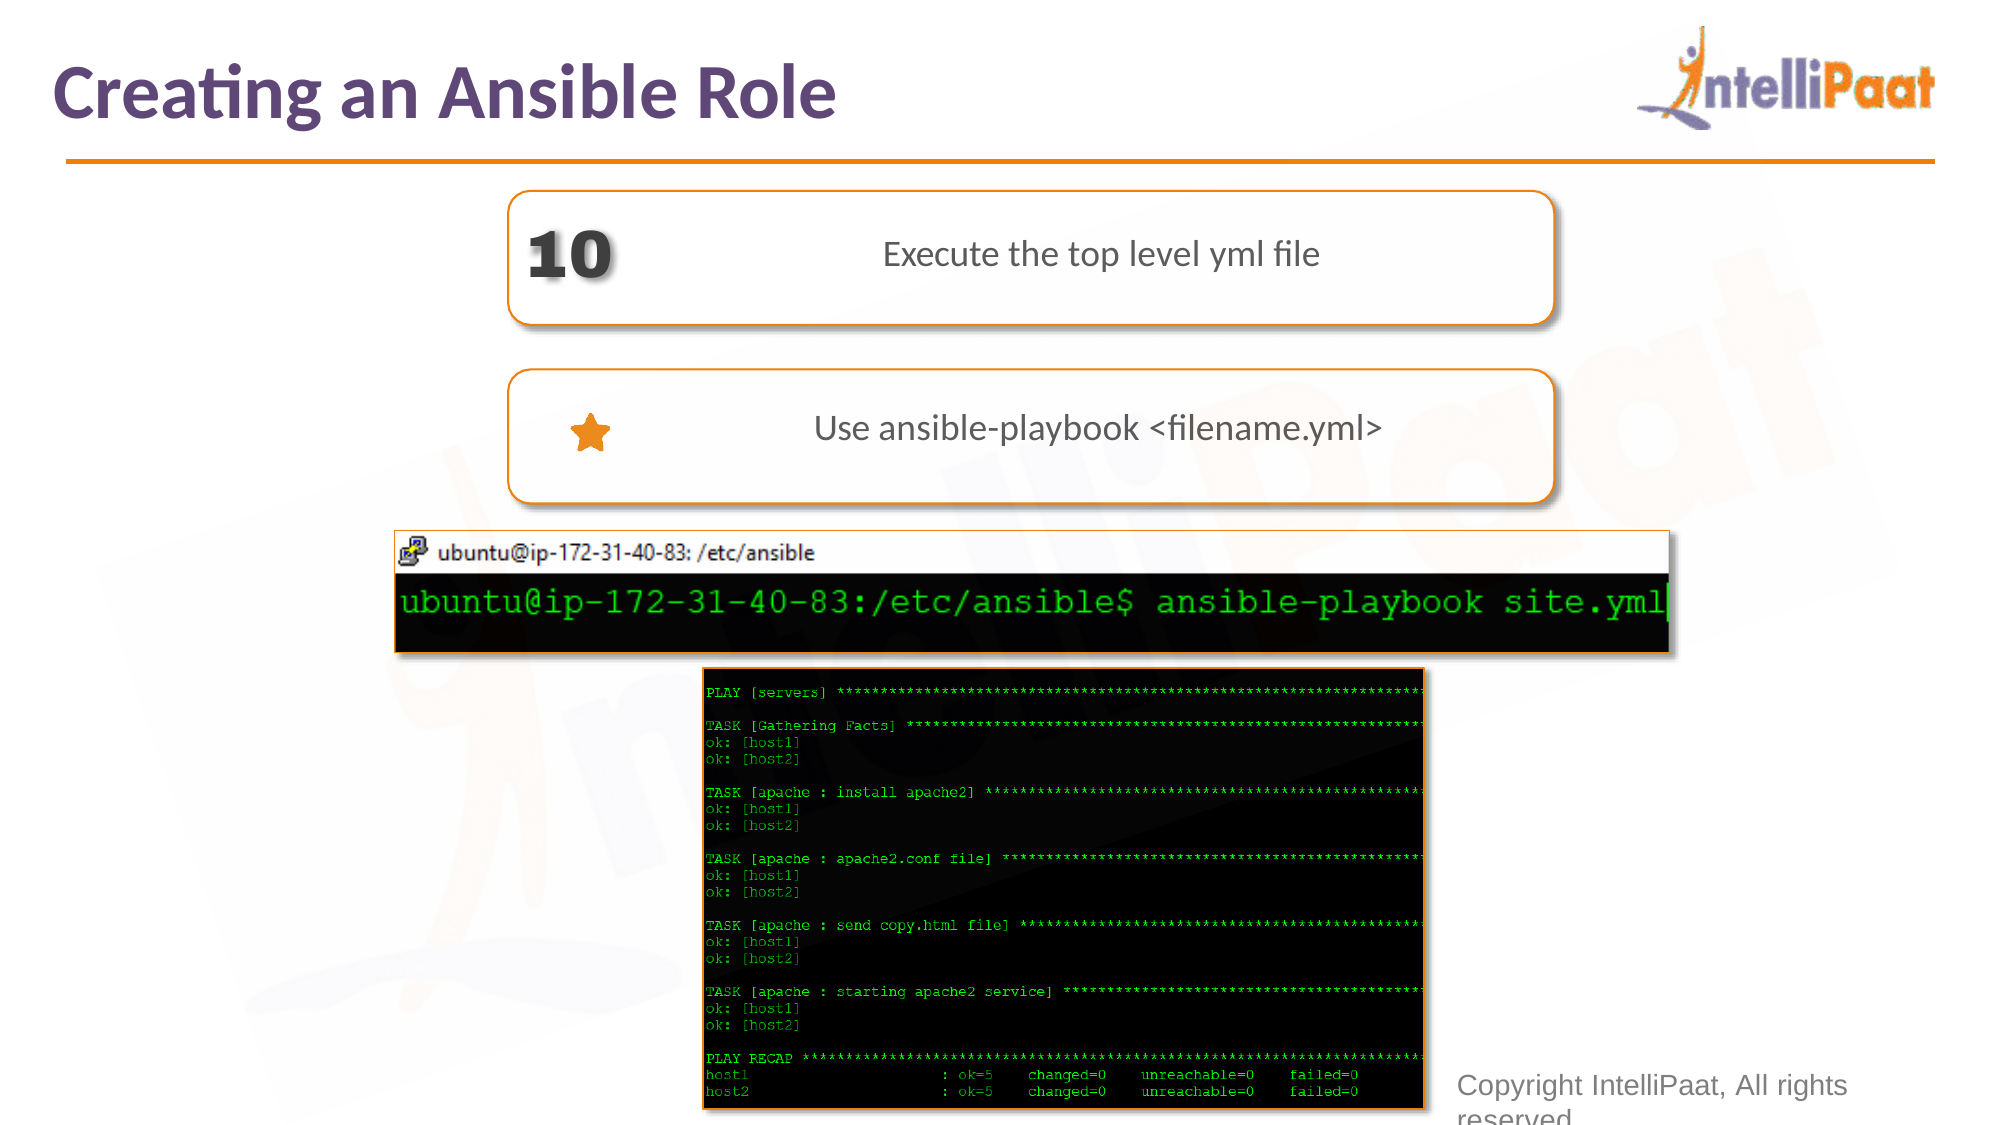

# Creating an Ansible Role

10
Execute the top level yml file

Use ansible-playbook <filename.yml>

Copyright IntelliPaat, All rights reserved